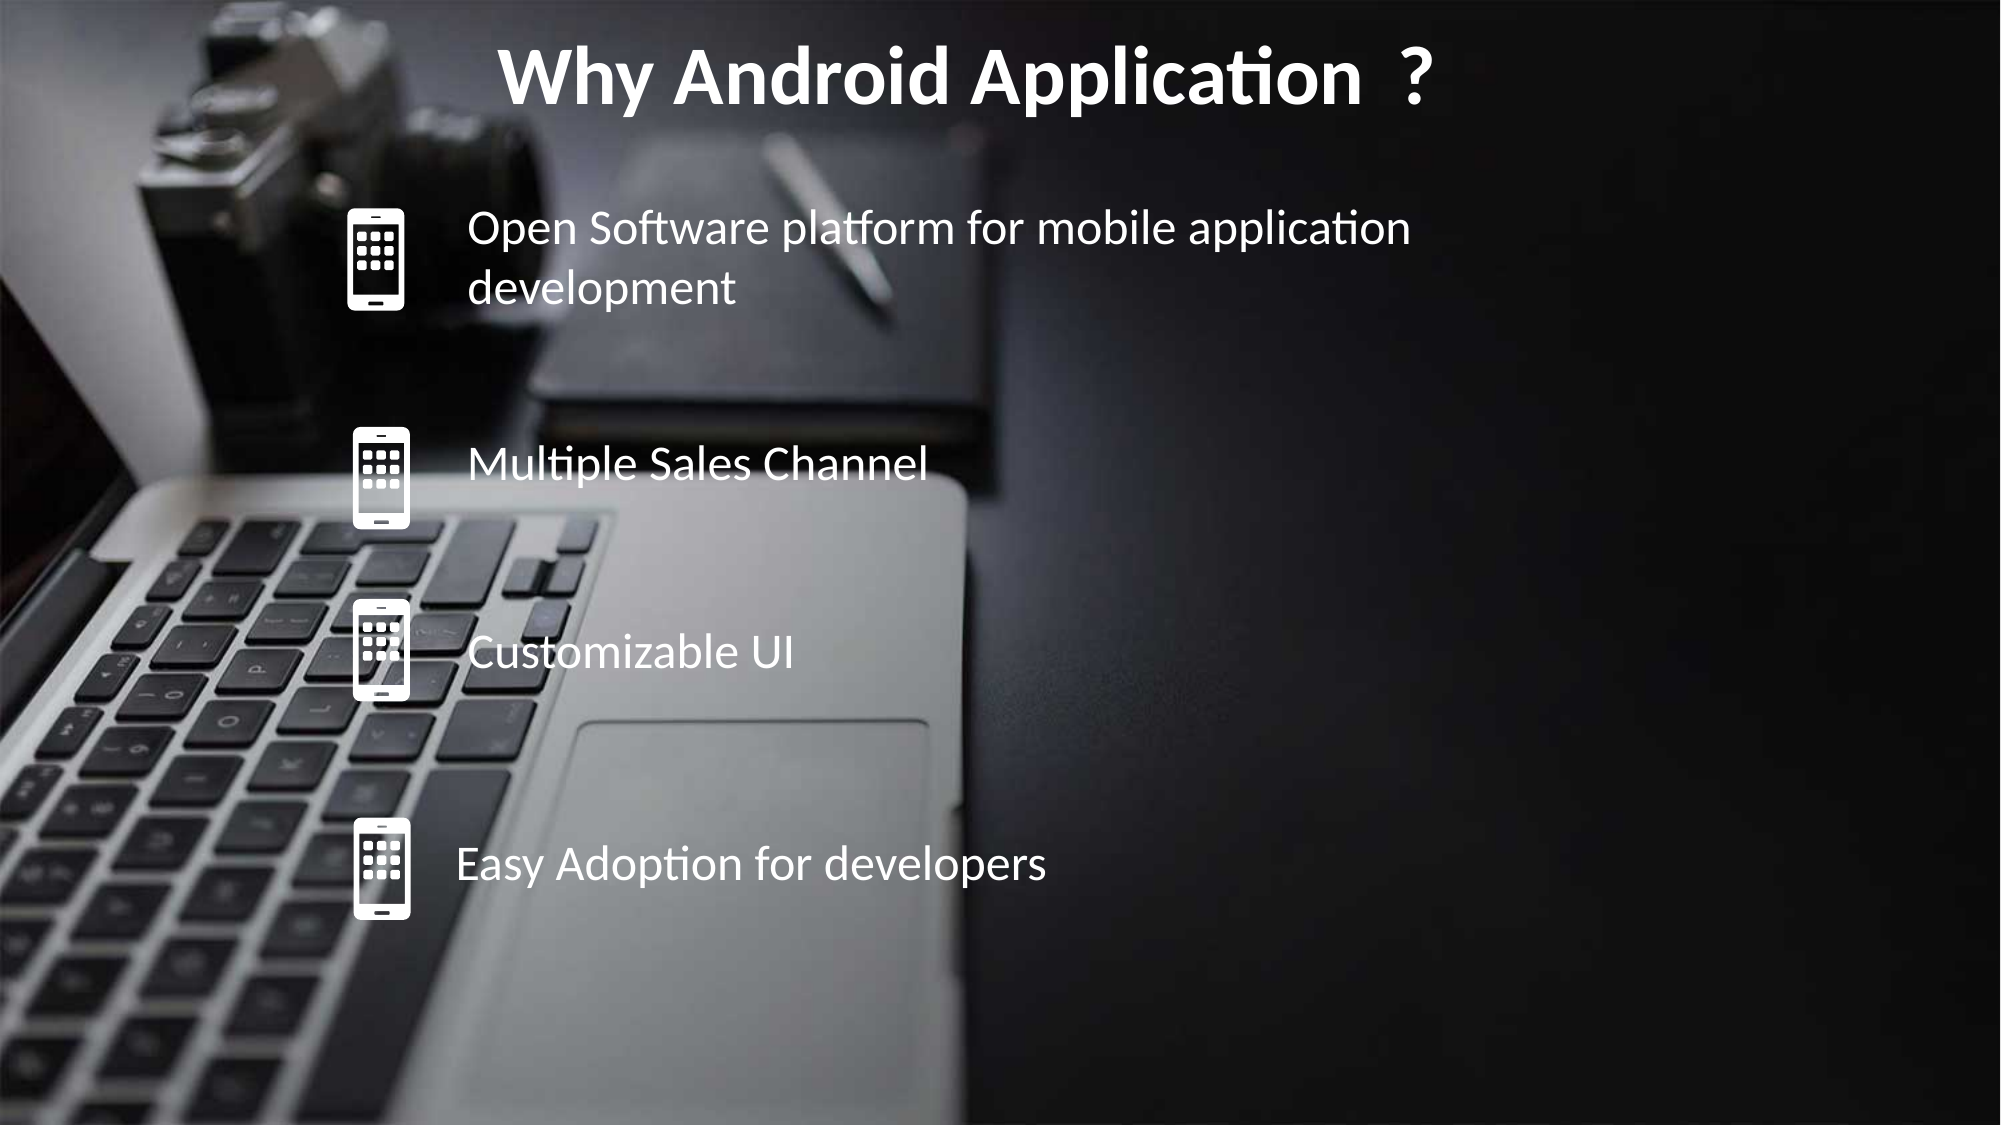

Why Android Application	?
Open Software platform for mobile application development

 Multiple Sales Channel

Customizable UI

Easy Adoption for developers